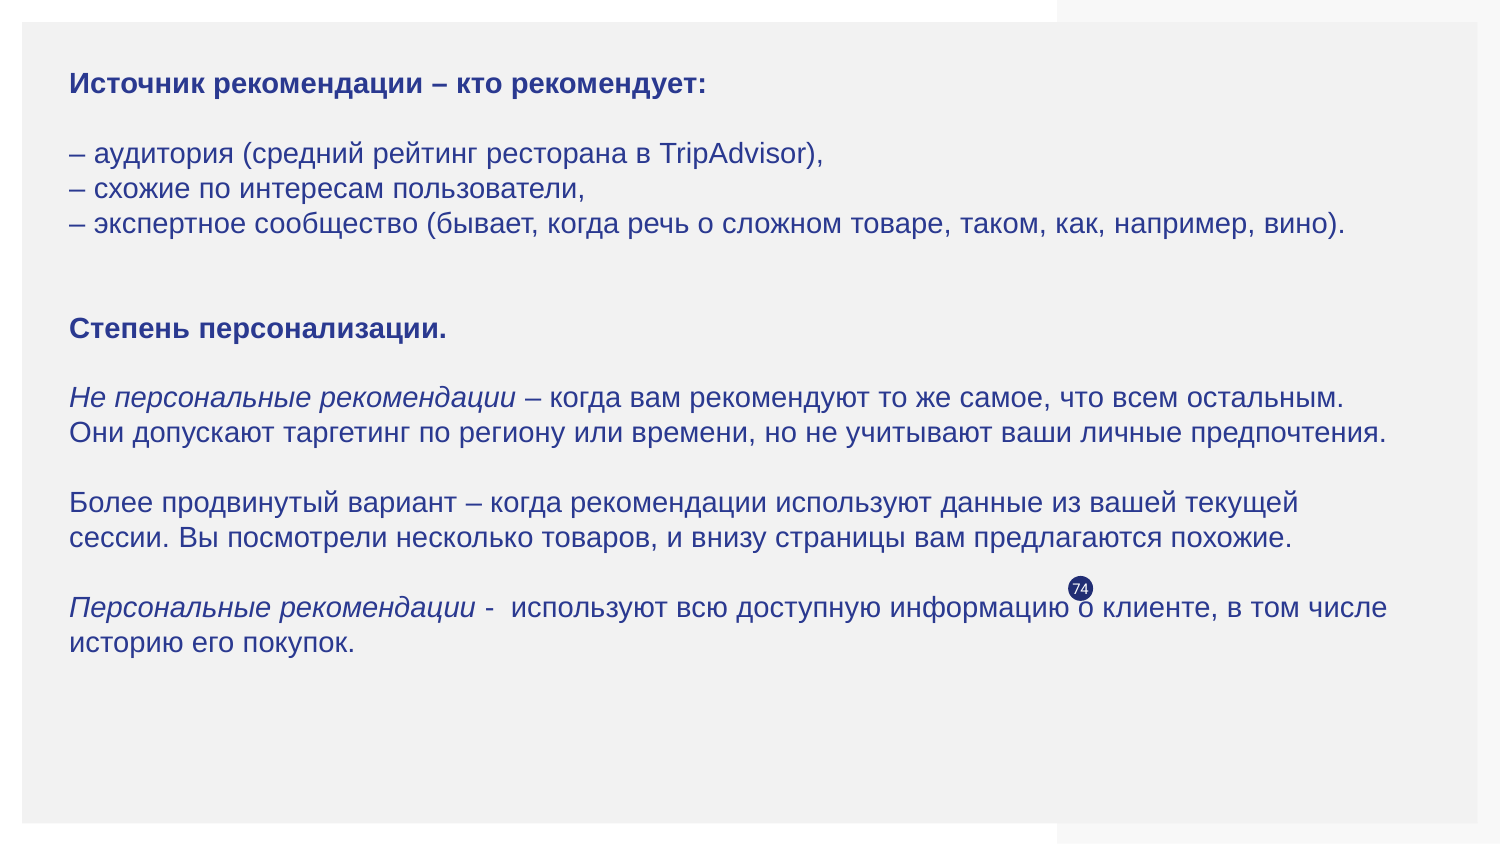

Источник рекомендации – кто рекомендует:

– аудитория (средний рейтинг ресторана в TripAdvisor),
– схожие по интересам пользователи,
– экспертное сообщество (бывает, когда речь о сложном товаре, таком, как, например, вино).

Степень персонализации.

Не персональные рекомендации – когда вам рекомендуют то же самое, что всем остальным. Они допускают таргетинг по региону или времени, но не учитывают ваши личные предпочтения.

Более продвинутый вариант – когда рекомендации используют данные из вашей текущей сессии. Вы посмотрели несколько товаров, и внизу страницы вам предлагаются похожие.

Персональные рекомендации -  используют всю доступную информацию о клиенте, в том числе историю его покупок.
74